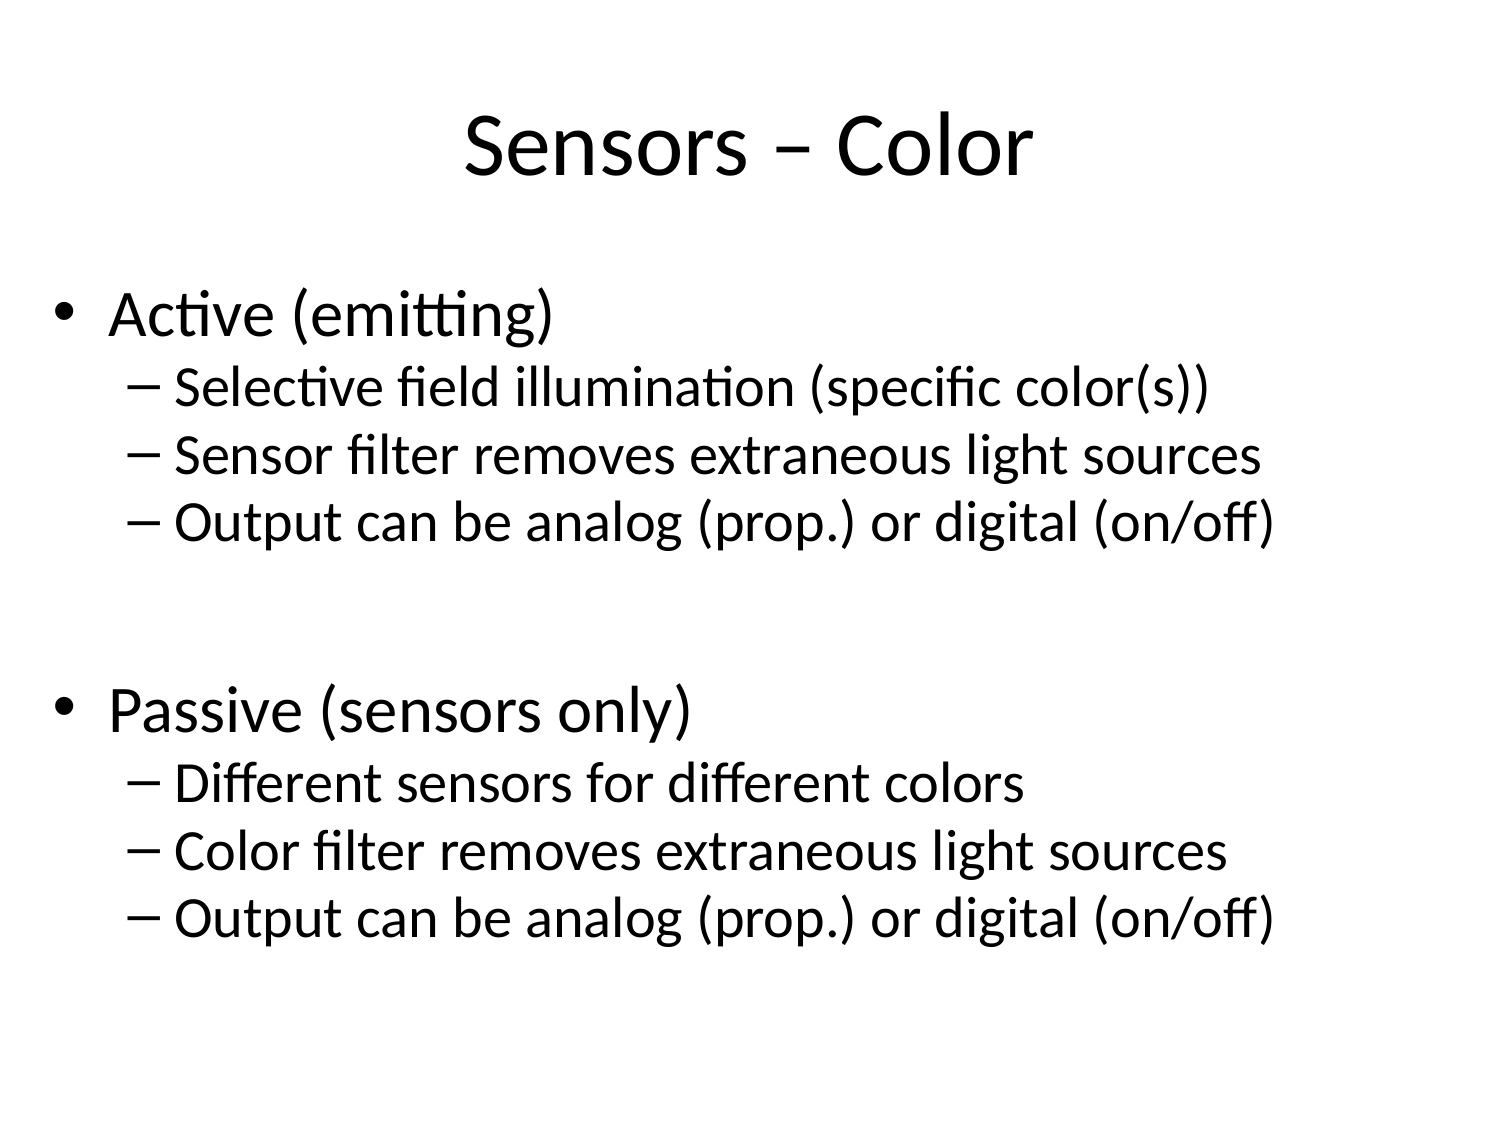

# Sensors – Color
Active (emitting)
Selective field illumination (specific color(s))
Sensor filter removes extraneous light sources
Output can be analog (prop.) or digital (on/off)

Passive (sensors only)
Different sensors for different colors
Color filter removes extraneous light sources
Output can be analog (prop.) or digital (on/off)